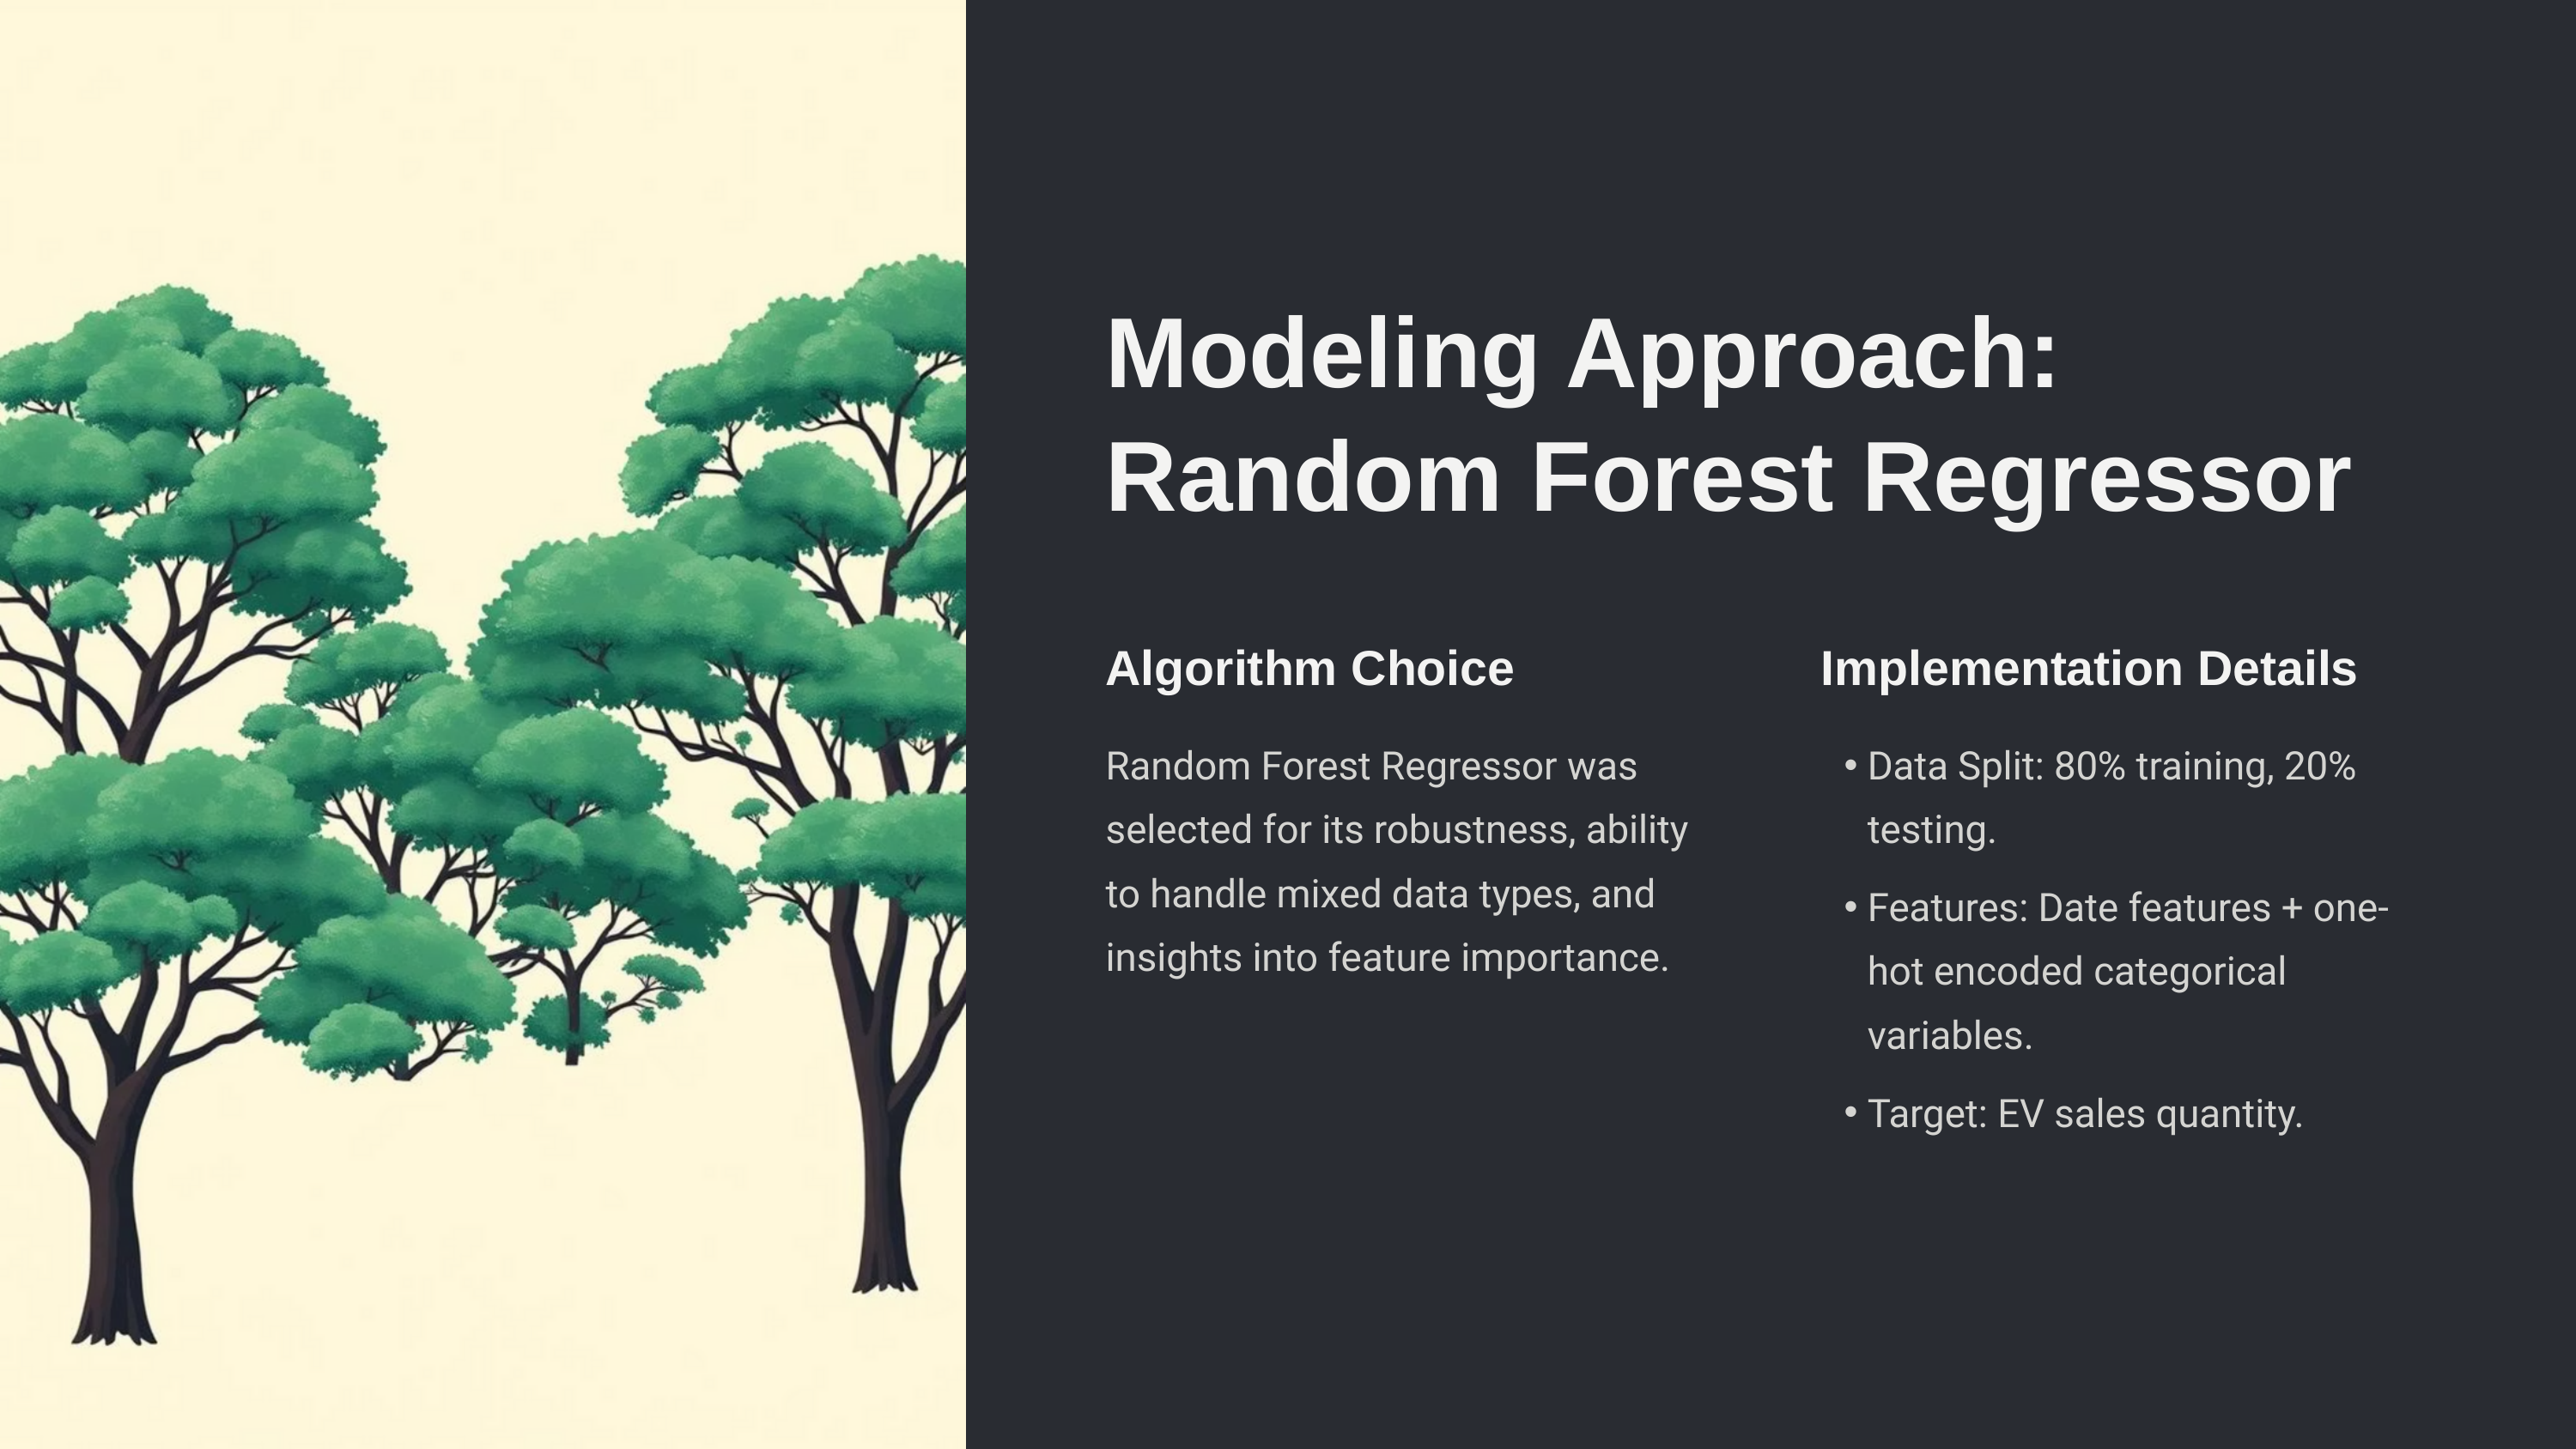

Modeling Approach: Random Forest Regressor
Algorithm Choice
Implementation Details
Random Forest Regressor was selected for its robustness, ability to handle mixed data types, and insights into feature importance.
Data Split: 80% training, 20% testing.
Features: Date features + one-hot encoded categorical variables.
Target: EV sales quantity.